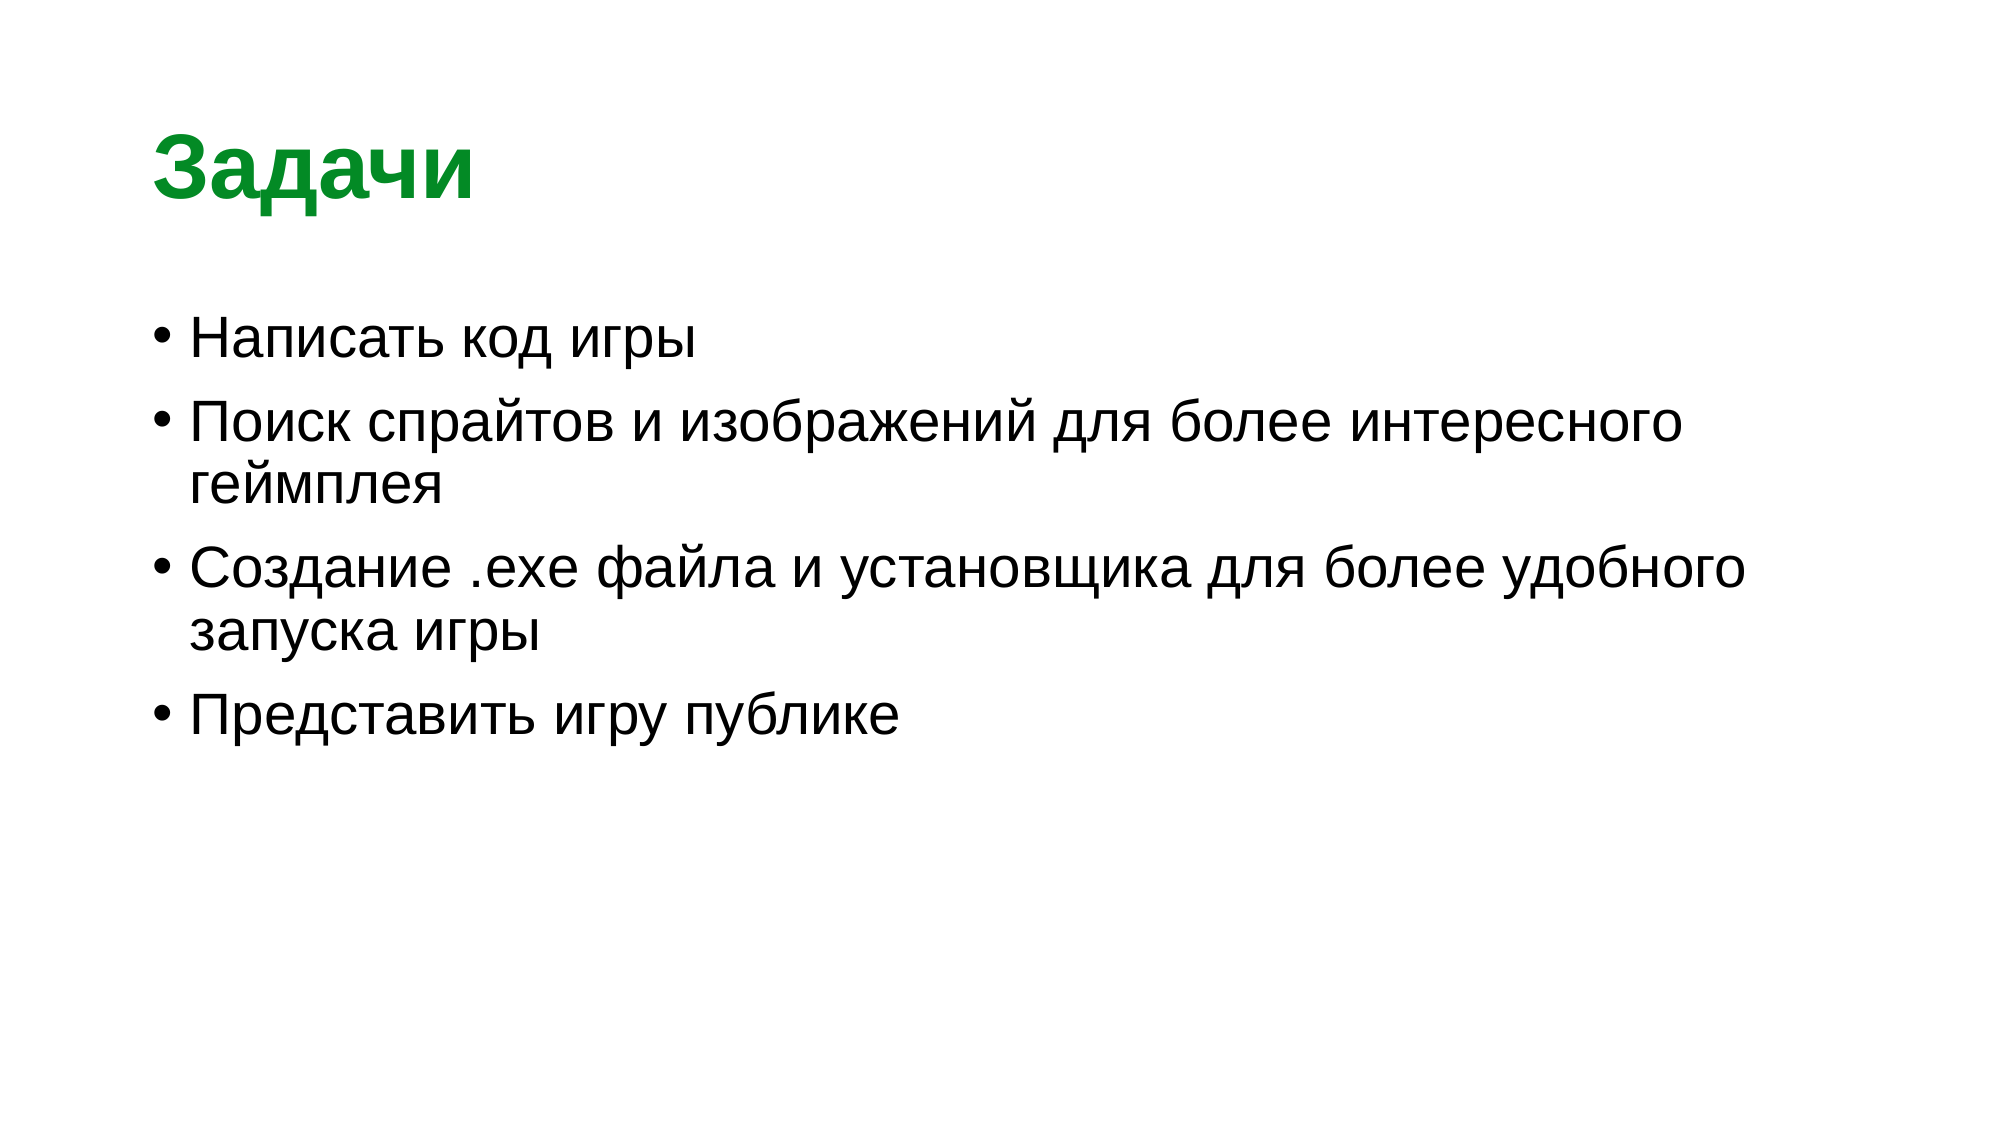

# Задачи
Написать код игры
Поиск спрайтов и изображений для более интересного геймплея
Создание .exe файла и установщика для более удобного запуска игры
Представить игру публике